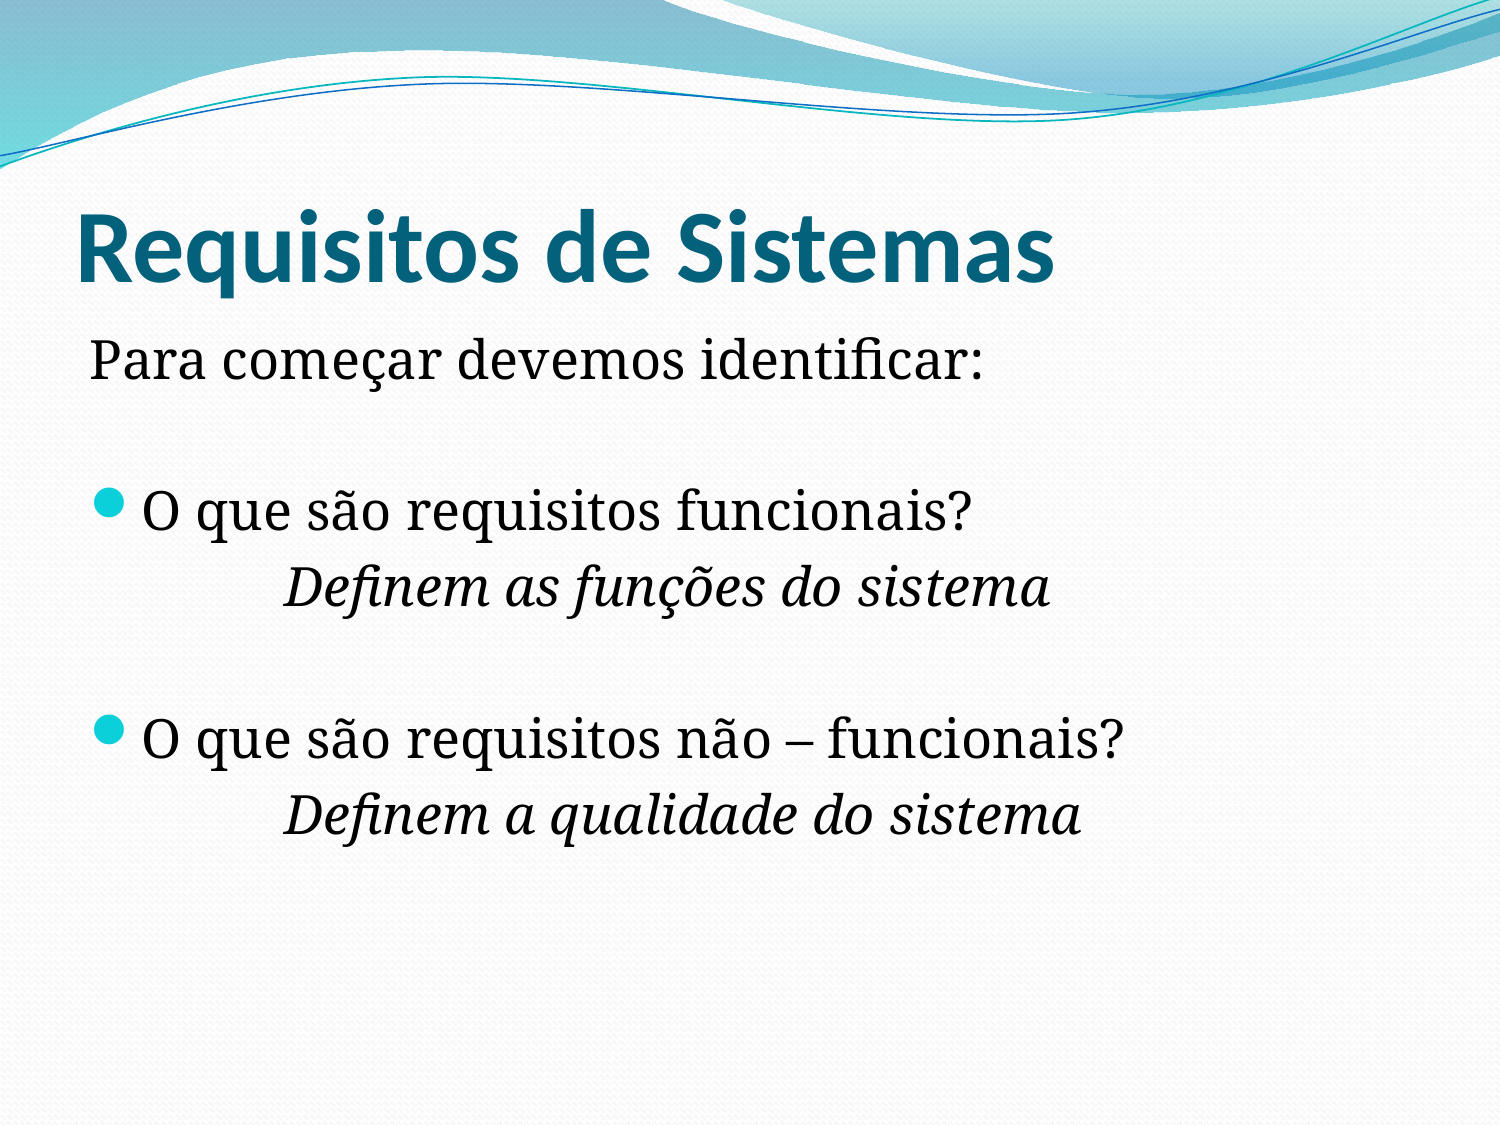

# Requisitos de Sistemas
Para começar devemos identificar:

O que são requisitos funcionais?
		Definem as funções do sistema

O que são requisitos não – funcionais?
		Definem a qualidade do sistema